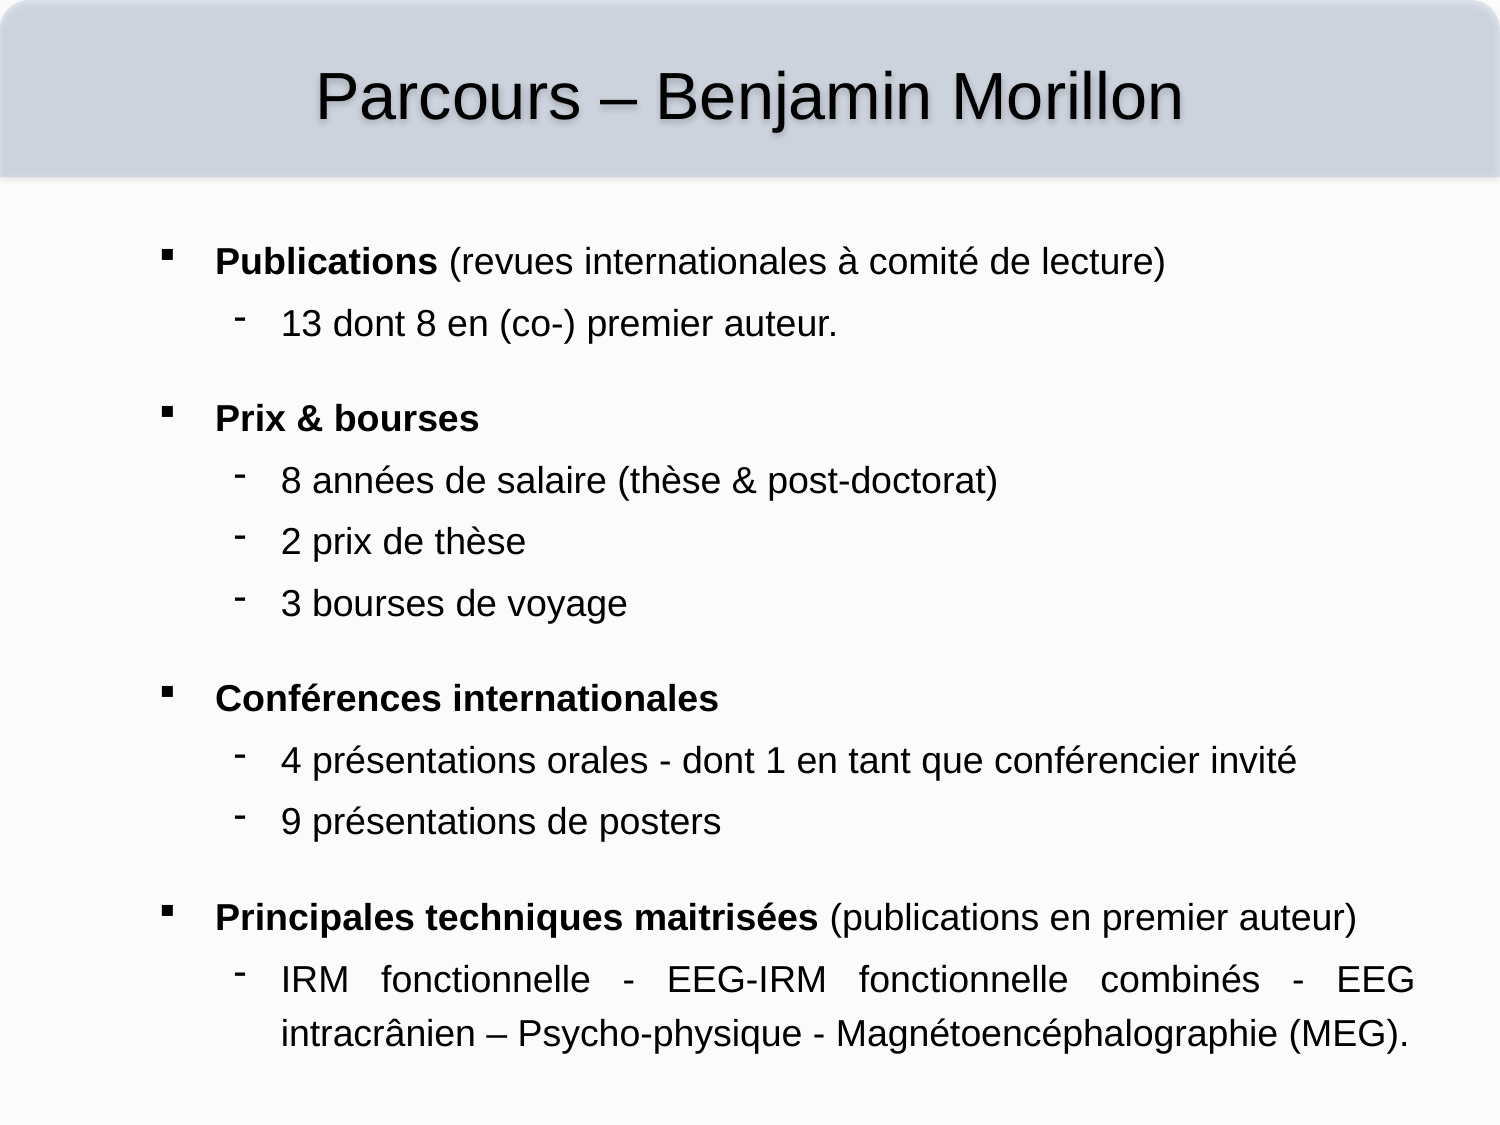

Parcours – Benjamin Morillon
Publications (revues internationales à comité de lecture)
13 dont 8 en (co-) premier auteur.

Prix & bourses
8 années de salaire (thèse & post-doctorat)
2 prix de thèse
3 bourses de voyage

Conférences internationales
4 présentations orales - dont 1 en tant que conférencier invité
9 présentations de posters

Principales techniques maitrisées (publications en premier auteur)
IRM fonctionnelle - EEG-IRM fonctionnelle combinés - EEG intracrânien – Psycho-physique - Magnétoencéphalographie (MEG).